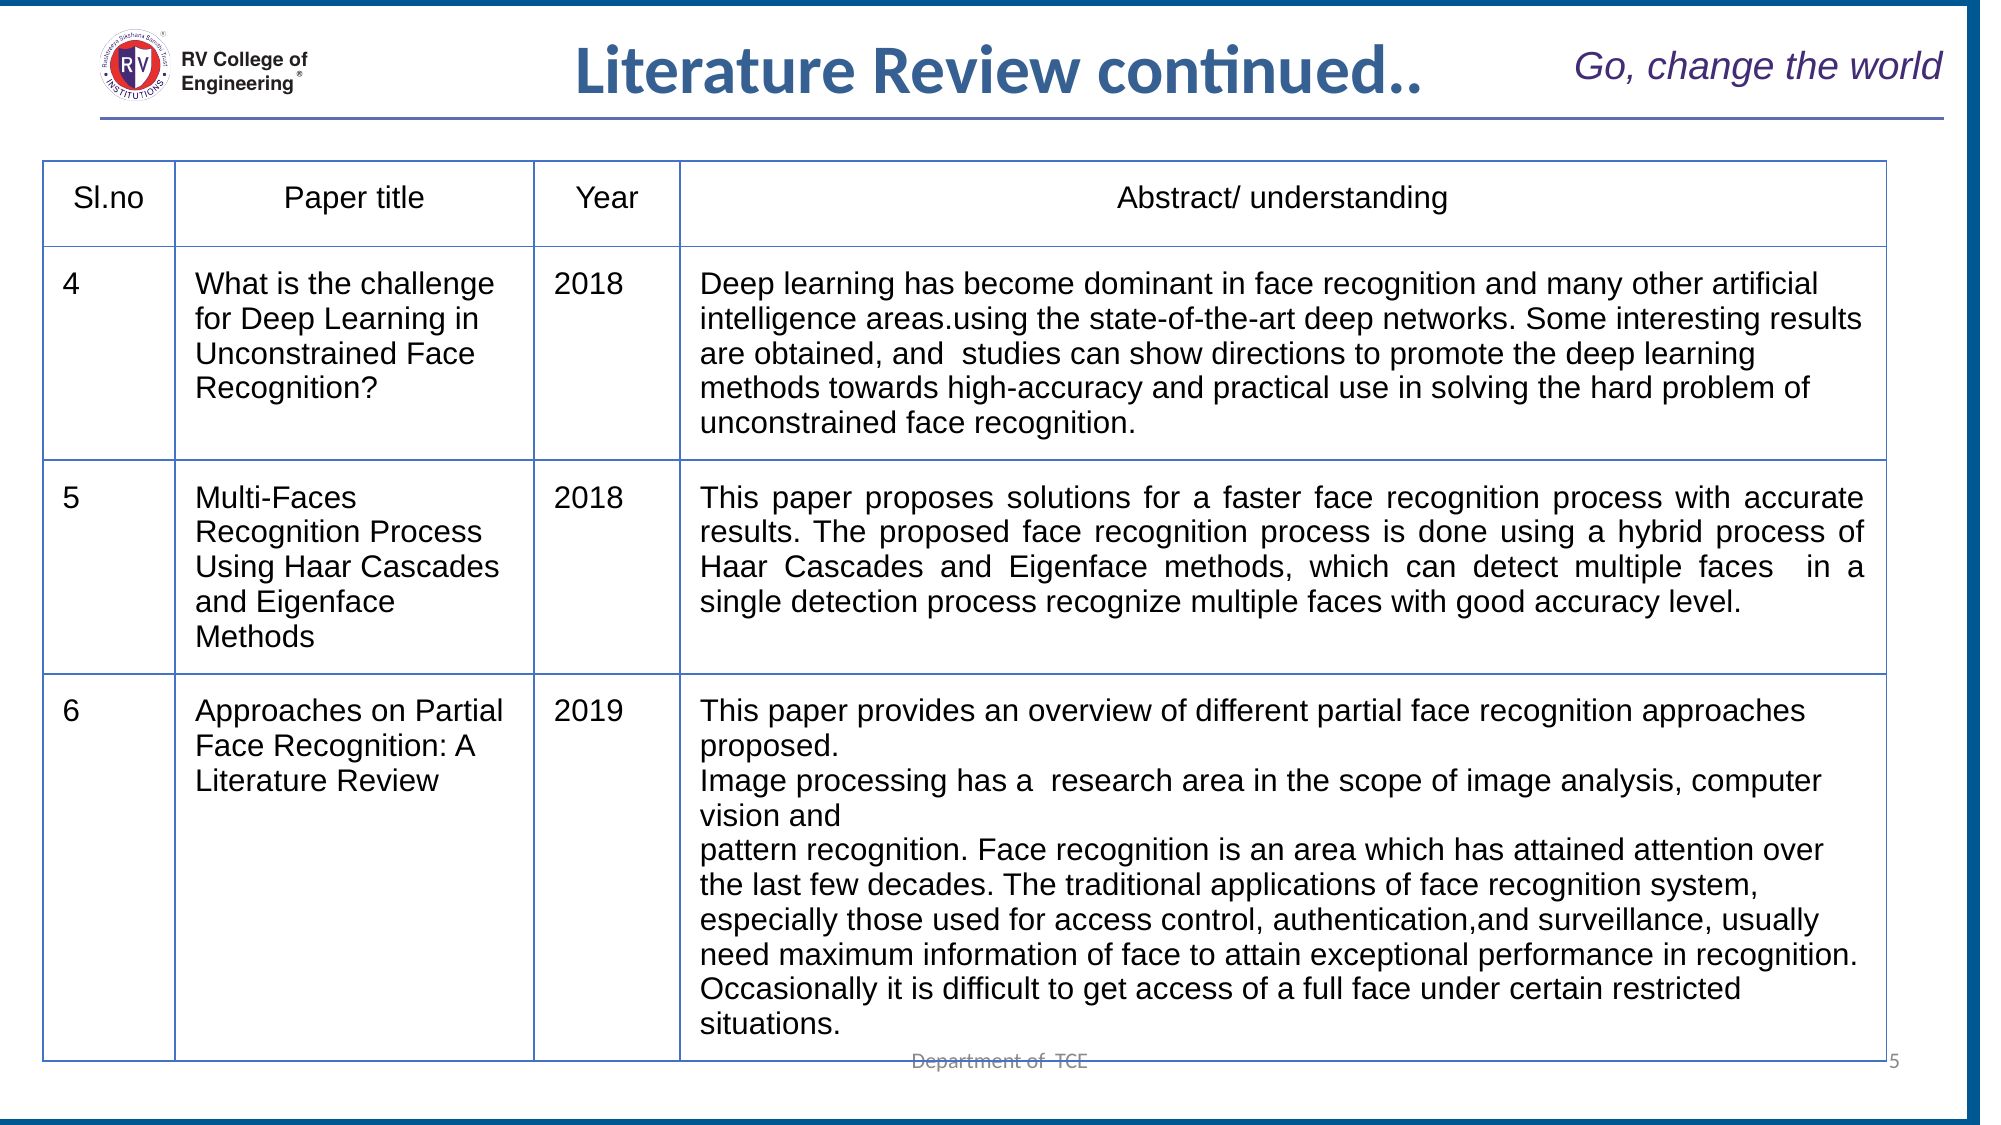

Literature Review continued..

# Go, change the world
RV College of
Engineering

| Sl.no | Paper title | Year | Abstract/ understanding |
| --- | --- | --- | --- |
| 4 | What is the challenge for Deep Learning in Unconstrained Face Recognition? | 2018 | Deep learning has become dominant in face recognition and many other artificial intelligence areas.using the state-of-the-art deep networks. Some interesting results are obtained, and studies can show directions to promote the deep learning methods towards high-accuracy and practical use in solving the hard problem of unconstrained face recognition. |
| 5 | Multi-Faces Recognition Process Using Haar Cascades and Eigenface Methods | 2018 | This paper proposes solutions for a faster face recognition process with accurate results. The proposed face recognition process is done using a hybrid process of Haar Cascades and Eigenface methods, which can detect multiple faces in a single detection process recognize multiple faces with good accuracy level. |
| 6 | Approaches on Partial Face Recognition: A Literature Review | 2019 | This paper provides an overview of different partial face recognition approaches proposed. Image processing has a research area in the scope of image analysis, computer vision and pattern recognition. Face recognition is an area which has attained attention over the last few decades. The traditional applications of face recognition system, especially those used for access control, authentication,and surveillance, usually need maximum information of face to attain exceptional performance in recognition. Occasionally it is difficult to get access of a full face under certain restricted situations. |
Department of  TCE
5